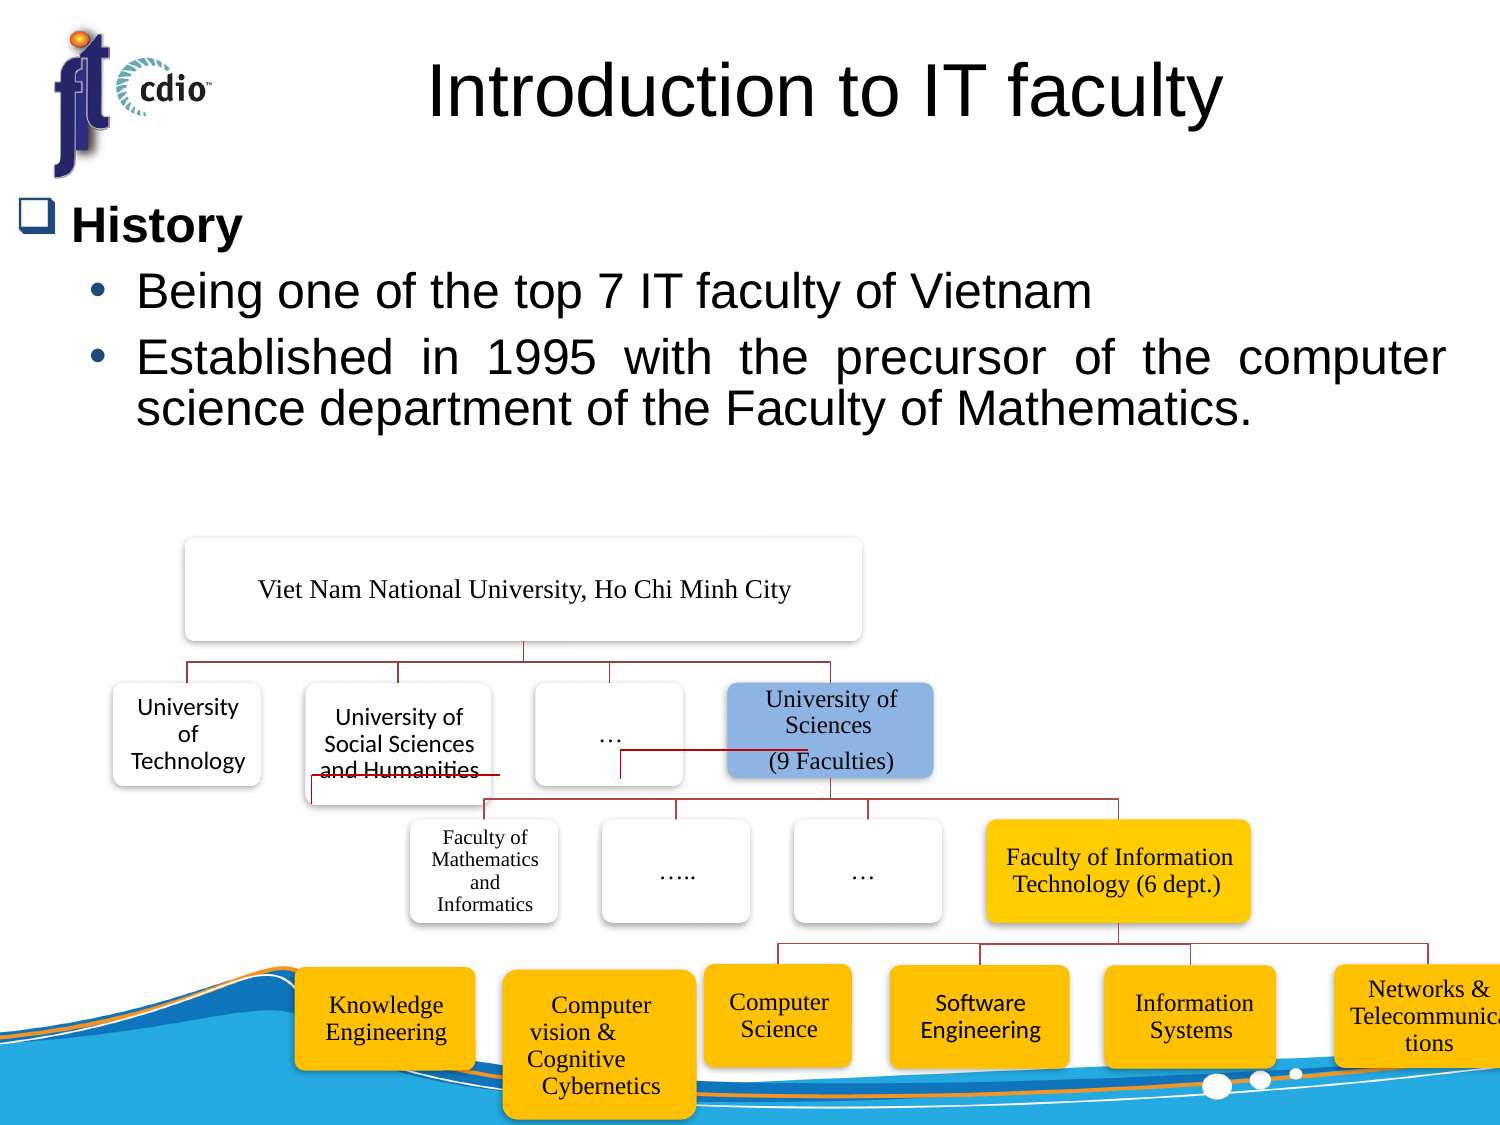

# Introduction to IT faculty
History
Being one of the top 7 IT faculty of Vietnam
Established in 1995 with the precursor of the computer science department of the Faculty of Mathematics.
Viet Nam National University, Ho Chi Minh City
University of Technology
University of Social Sciences and Humanities
…
University of Sciences
(9 Faculties)
Faculty of Mathematics and Informatics
…..
…
Faculty of Information Technology (6 dept.)
Knowledge Engineering
Computer Science
Software Engineering
 Information Systems
Networks & Telecommunications

Computer vision &          Cognitive         Cybernetics

87